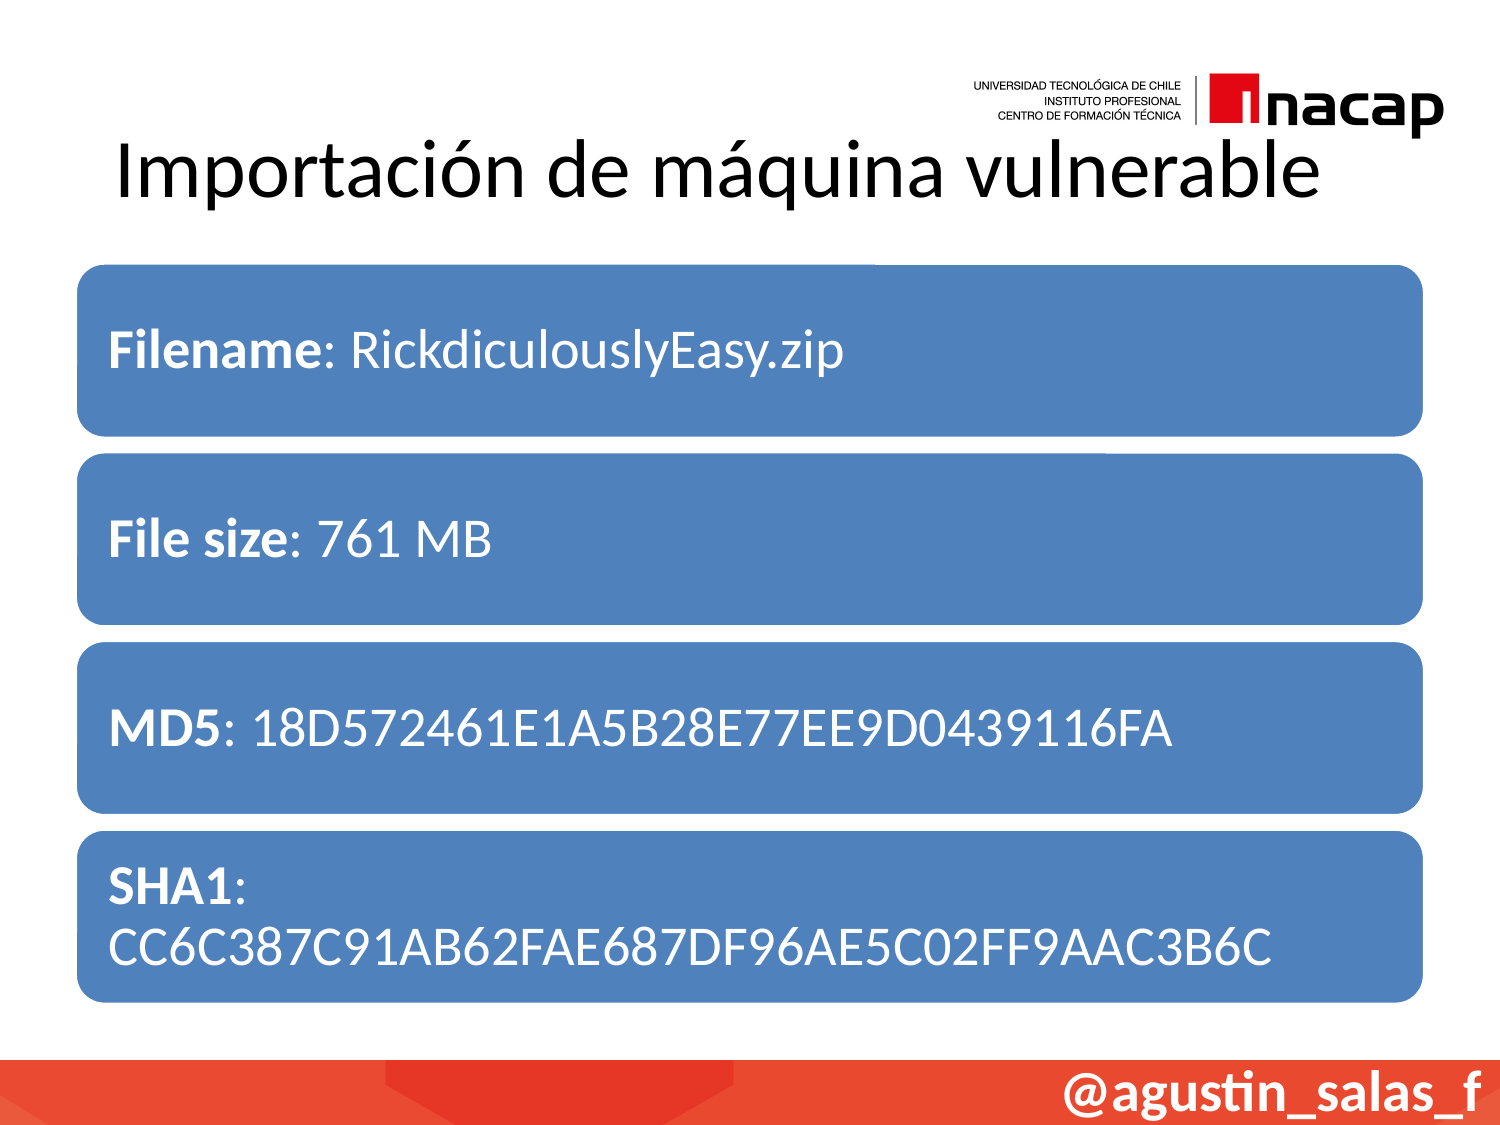

Importación de máquina vulnerable
Filename: RickdiculouslyEasy.zip
File size: 761 MB
MD5: 18D572461E1A5B28E77EE9D0439116FA
SHA1: CC6C387C91AB62FAE687DF96AE5C02FF9AAC3B6C
@agustin_salas_f